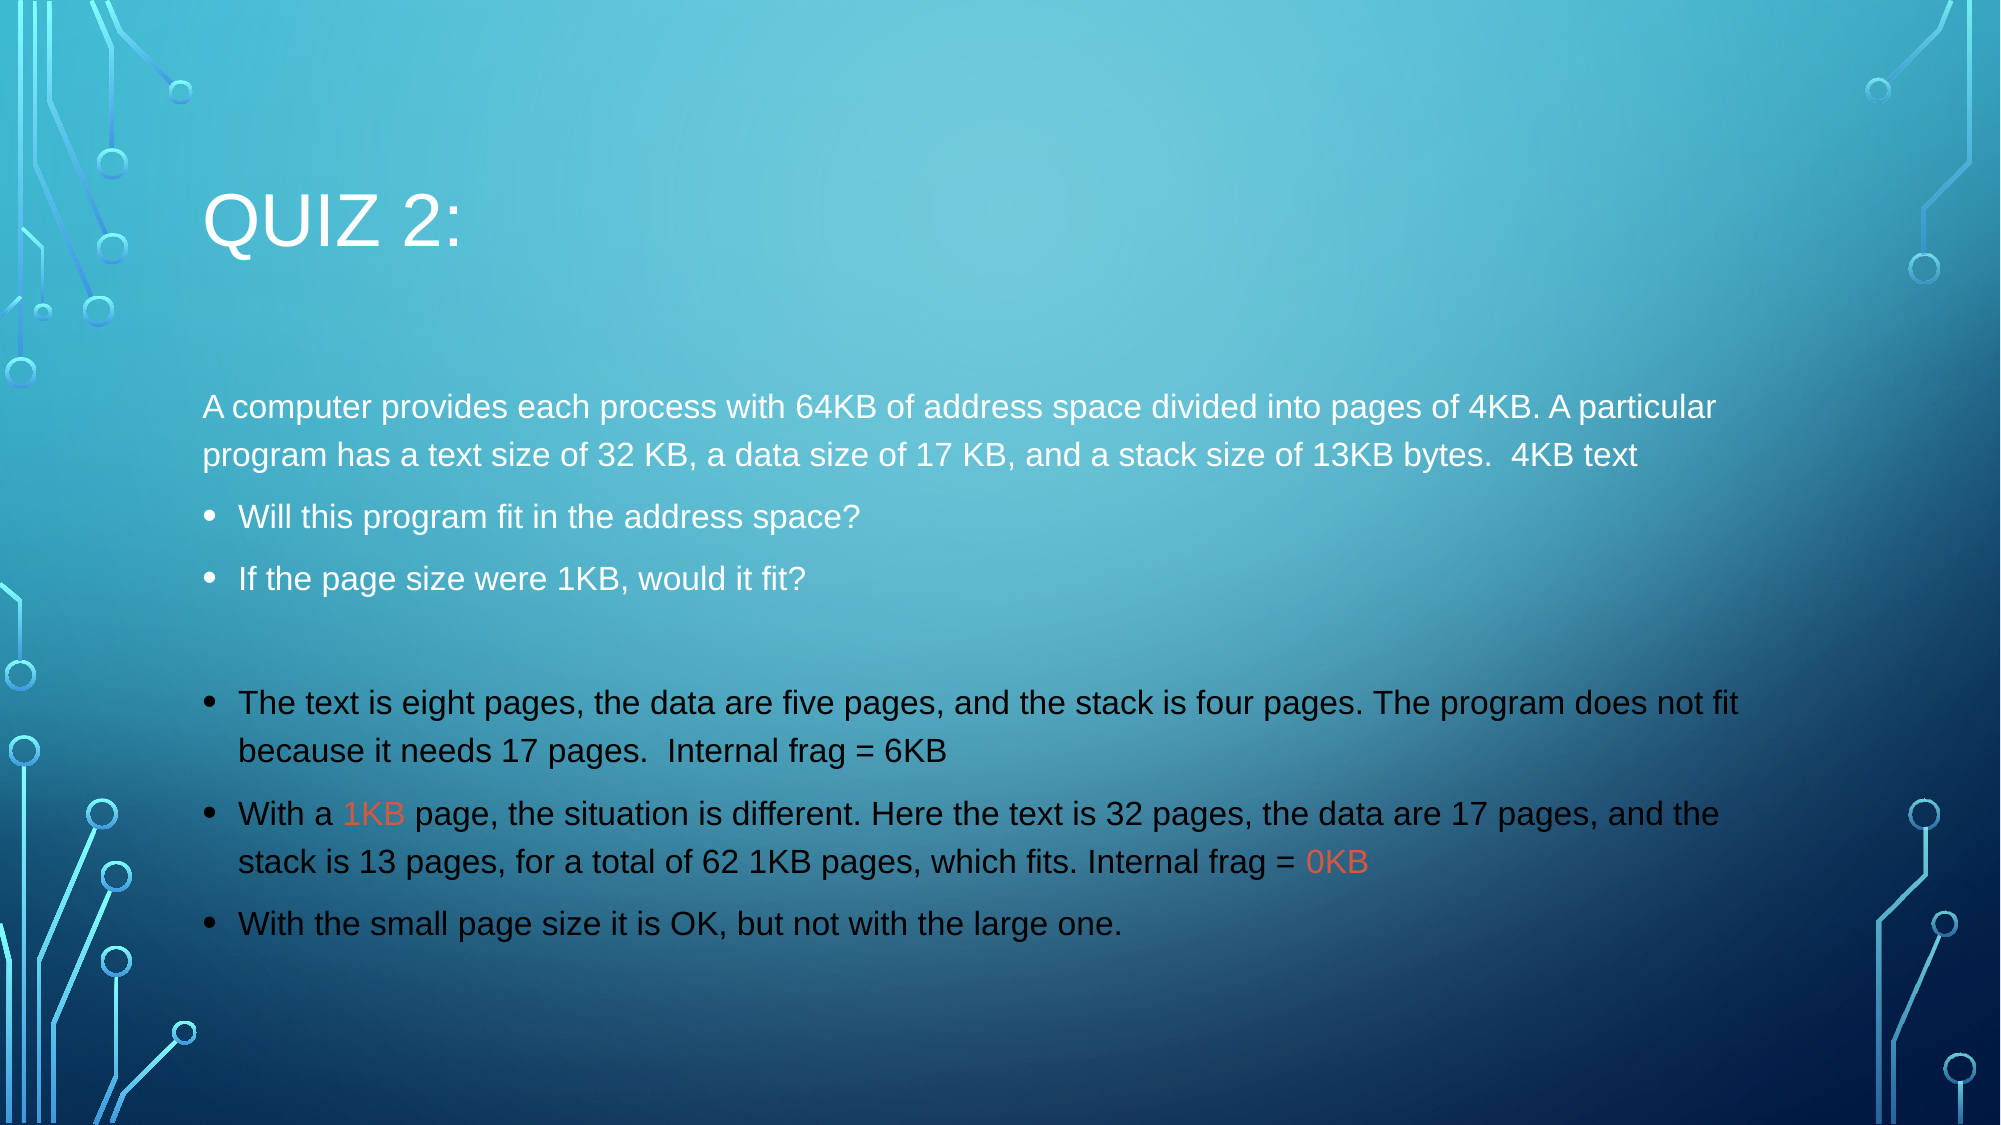

# Quiz 2:
A computer provides each process with 64KB of address space divided into pages of 4KB. A particular program has a text size of 32 KB, a data size of 17 KB, and a stack size of 13KB bytes.  4KB text
Will this program fit in the address space?
If the page size were 1KB, would it fit?

The text is eight pages, the data are five pages, and the stack is four pages. The program does not fit because it needs 17 pages.  Internal frag = 6KB
With a 1KB page, the situation is different. Here the text is 32 pages, the data are 17 pages, and the stack is 13 pages, for a total of 62 1KB pages, which fits. Internal frag = 0KB
With the small page size it is OK, but not with the large one.